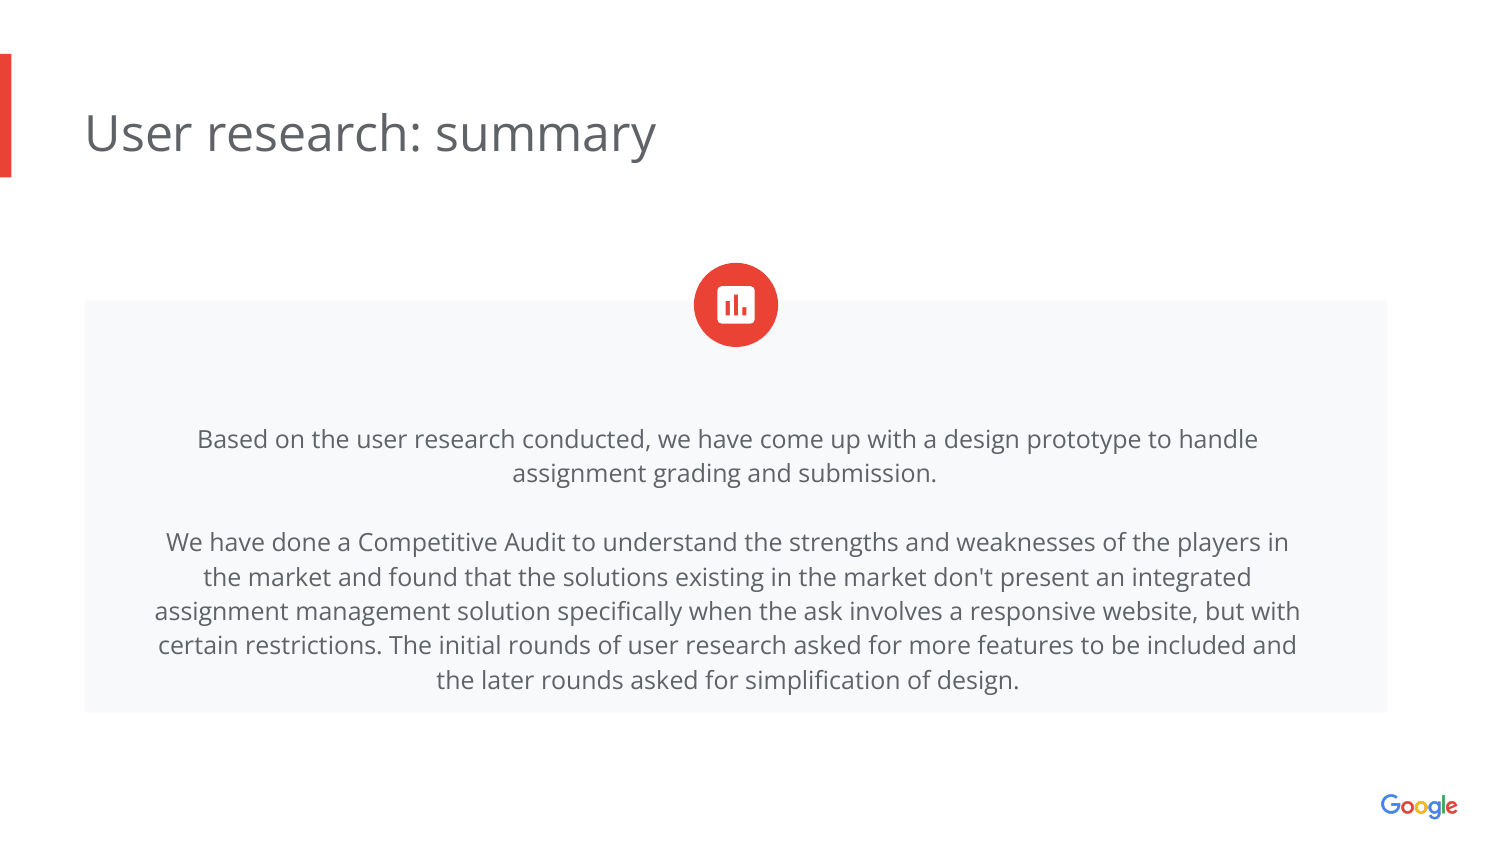

User research: summary

Based on the user research conducted, we have come up with a design prototype to handle assignment grading and submission.

We have done a Competitive Audit to understand the strengths and weaknesses of the players in the market and found that the solutions existing in the market don't present an integrated assignment management solution specifically when the ask involves a responsive website, but with certain restrictions. The initial rounds of user research asked for more features to be included and the later rounds asked for simplification of design.